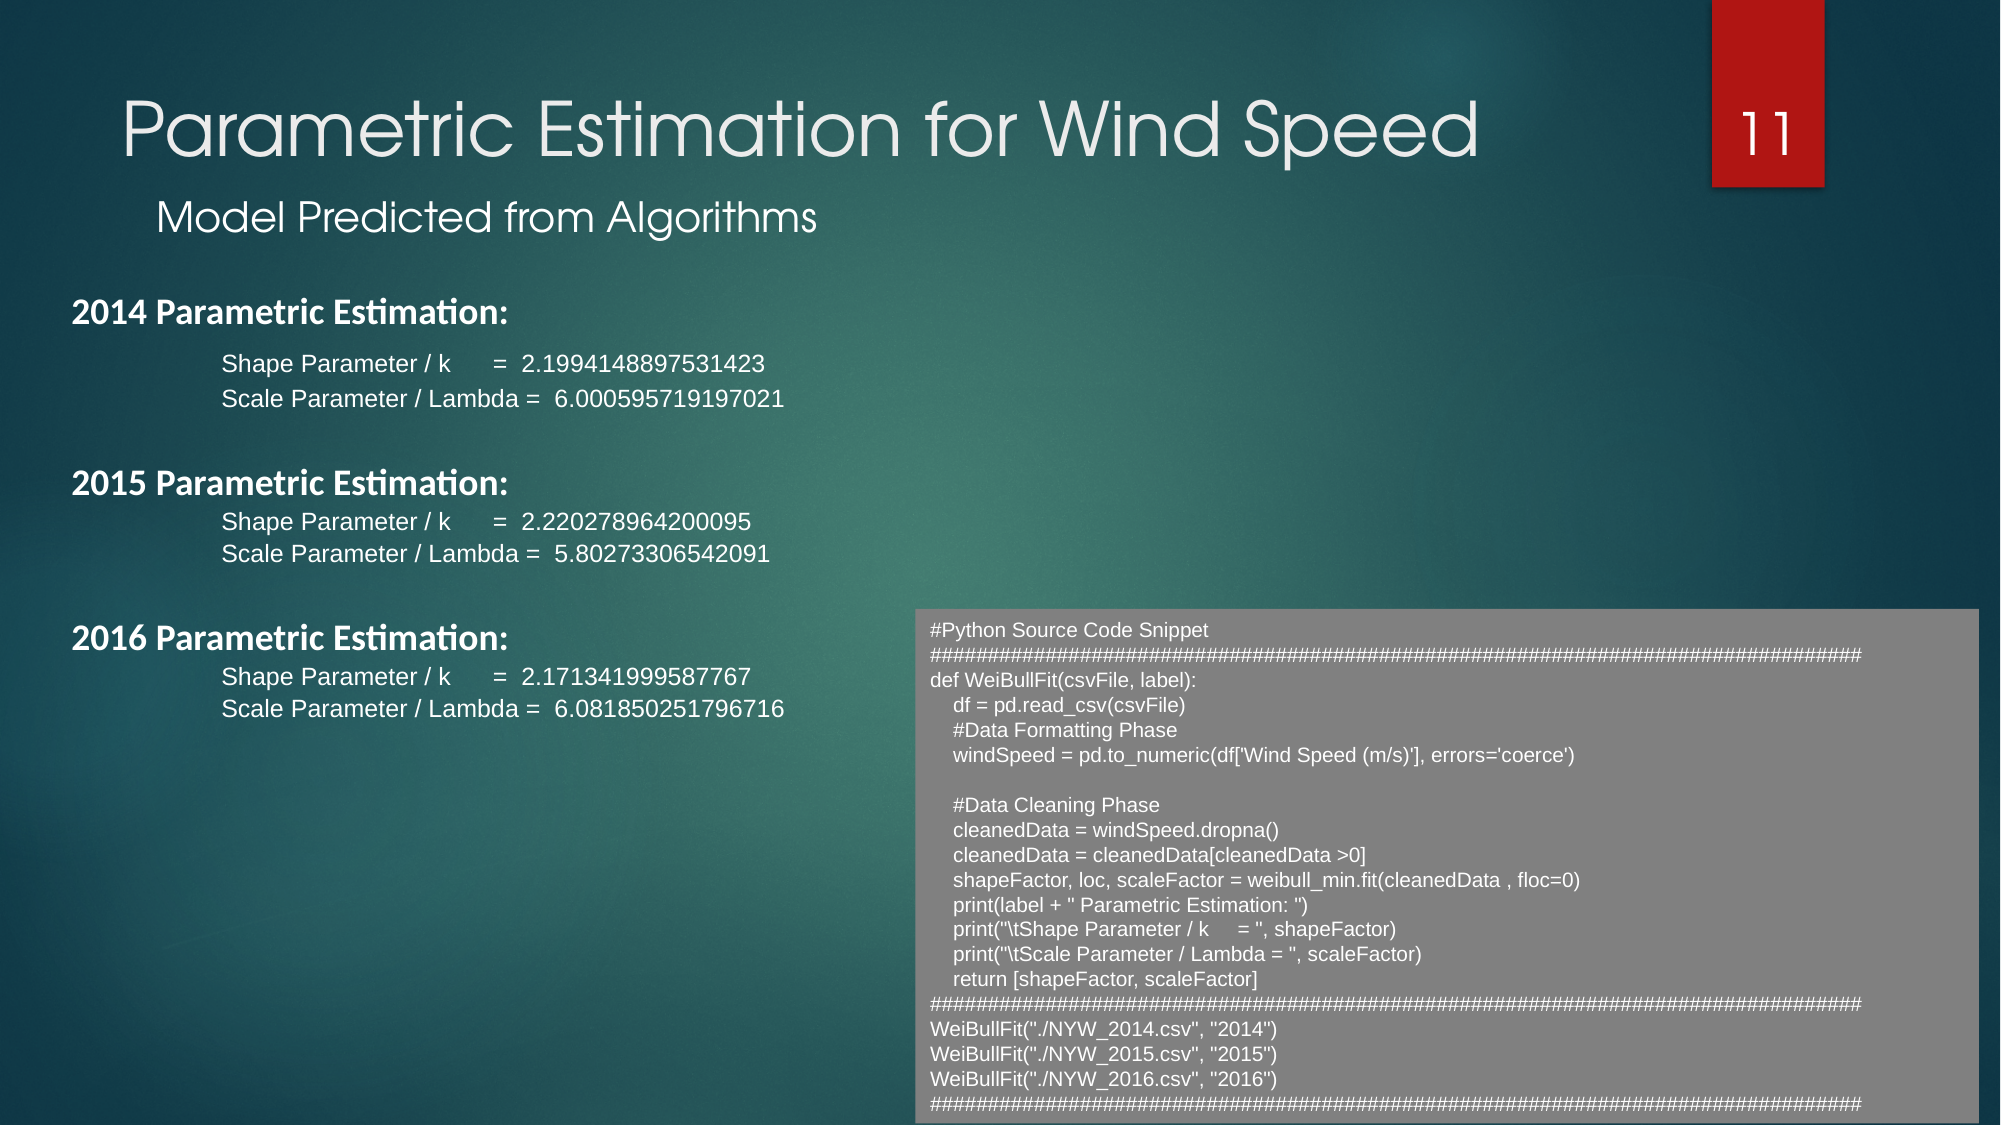

11
# Parametric Estimation for Wind Speed
Model Predicted from Algorithms
2014 Parametric Estimation:
	Shape Parameter / k      =  2.1994148897531423
	Scale Parameter / Lambda =  6.000595719197021

2015 Parametric Estimation:
	Shape Parameter / k      =  2.220278964200095
	Scale Parameter / Lambda =  5.80273306542091

2016 Parametric Estimation:
	Shape Parameter / k      =  2.171341999587767
	Scale Parameter / Lambda =  6.081850251796716
#Python Source Code Snippet
#################################################################################
def WeiBullFit(csvFile, label):
    df = pd.read_csv(csvFile)
    #Data Formatting Phase
    windSpeed = pd.to_numeric(df['Wind Speed (m/s)'], errors='coerce')

    #Data Cleaning Phase
    cleanedData = windSpeed.dropna()
    cleanedData = cleanedData[cleanedData >0]
    shapeFactor, loc, scaleFactor = weibull_min.fit(cleanedData , floc=0)
    print(label + " Parametric Estimation: ")
    print("\tShape Parameter / k     = ", shapeFactor)
    print("\tScale Parameter / Lambda = ", scaleFactor)
    return [shapeFactor, scaleFactor]
#################################################################################
WeiBullFit("./NYW_2014.csv", "2014")
WeiBullFit("./NYW_2015.csv", "2015")
WeiBullFit("./NYW_2016.csv", "2016")
#################################################################################